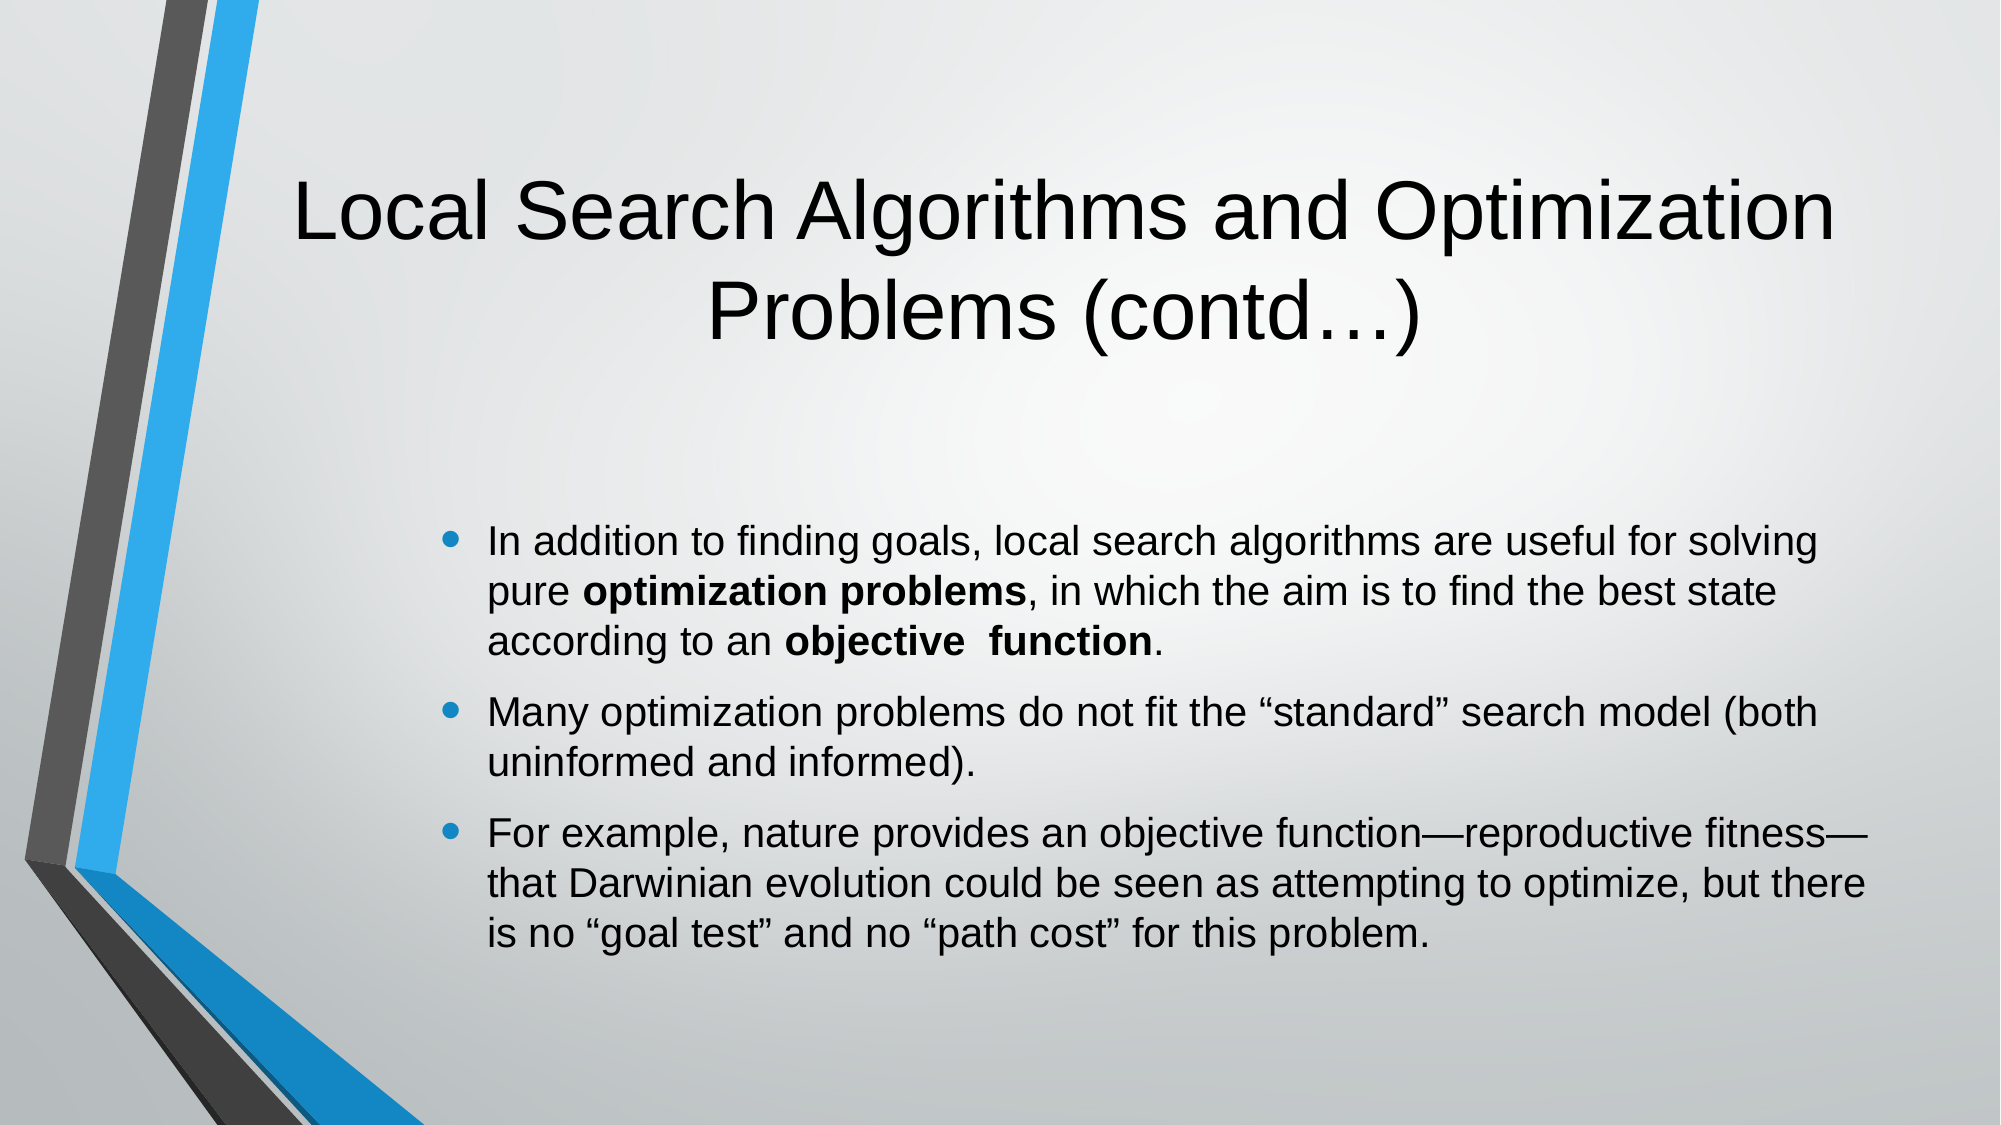

# Local Search Algorithms and Optimization Problems (contd…)
In addition to finding goals, local search algorithms are useful for solving pure optimization problems, in which the aim is to find the best state according to an objective  function.
Many optimization problems do not fit the “standard” search model (both uninformed and informed).
For example, nature provides an objective function—reproductive fitness—that Darwinian evolution could be seen as attempting to optimize, but there is no “goal test” and no “path cost” for this problem.